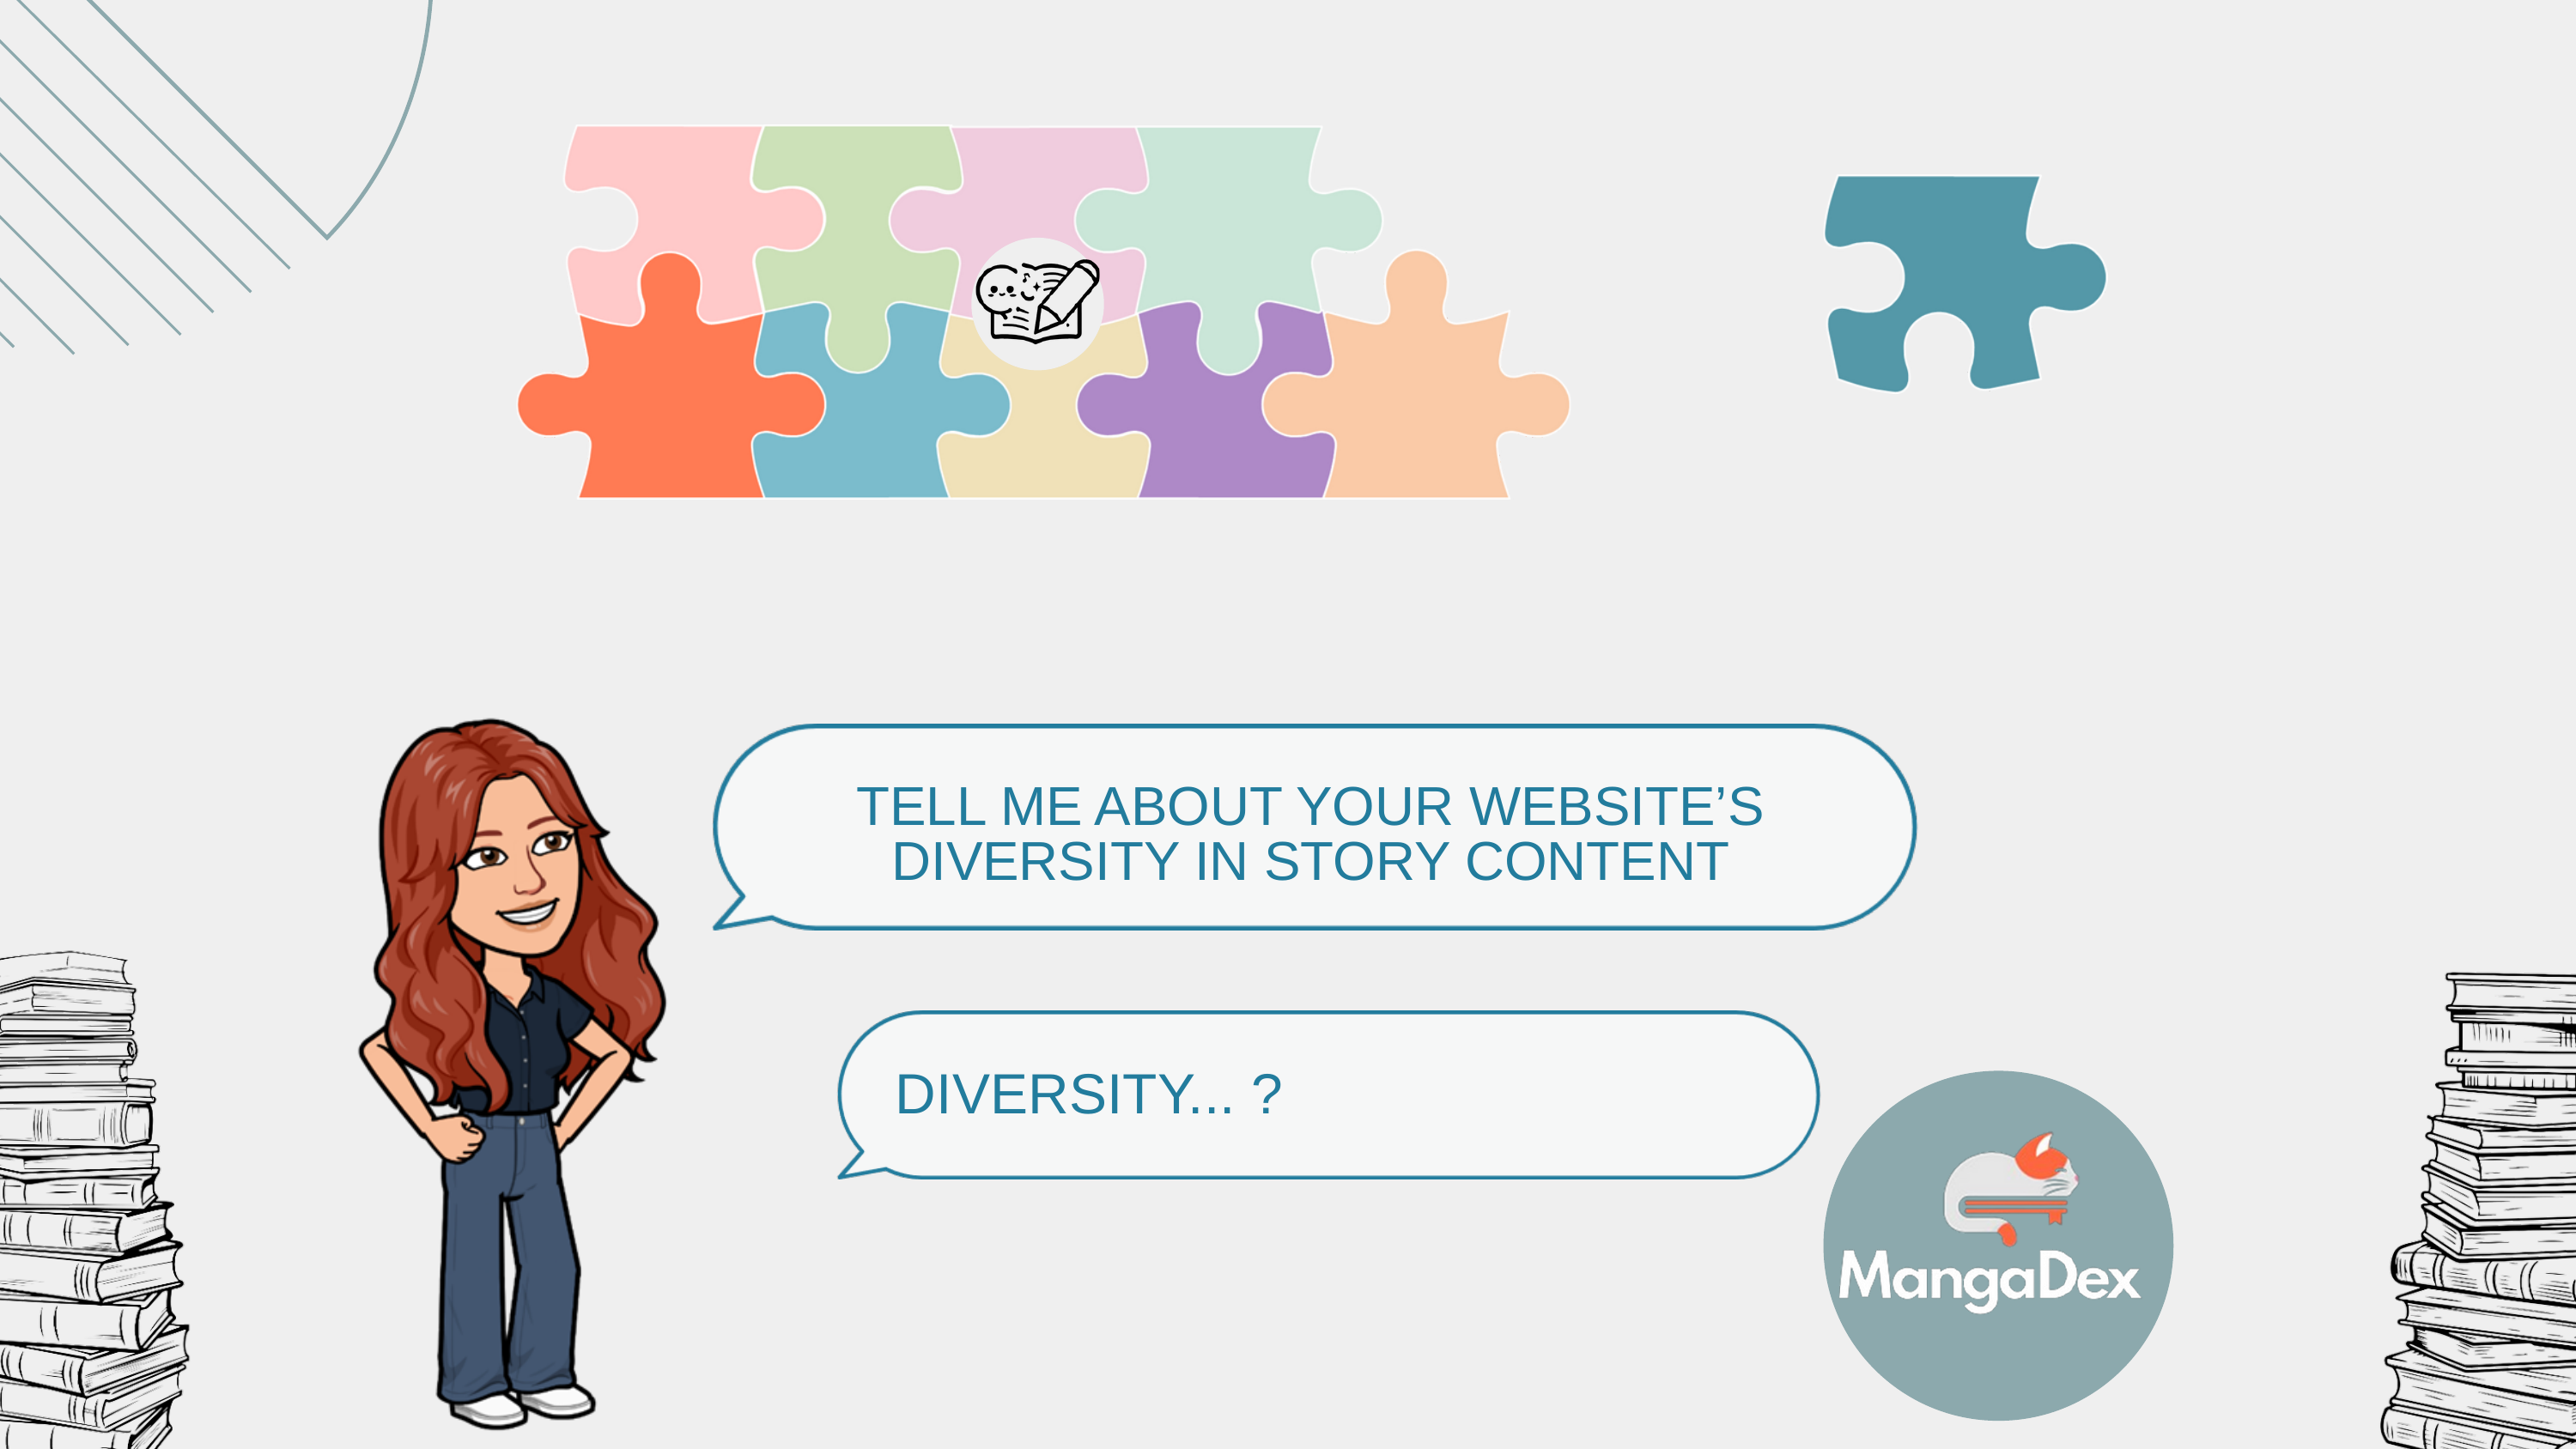

TELL ME ABOUT YOUR WEBSITE’S
DIVERSITY IN STORY CONTENT

DIVERSITY... ?